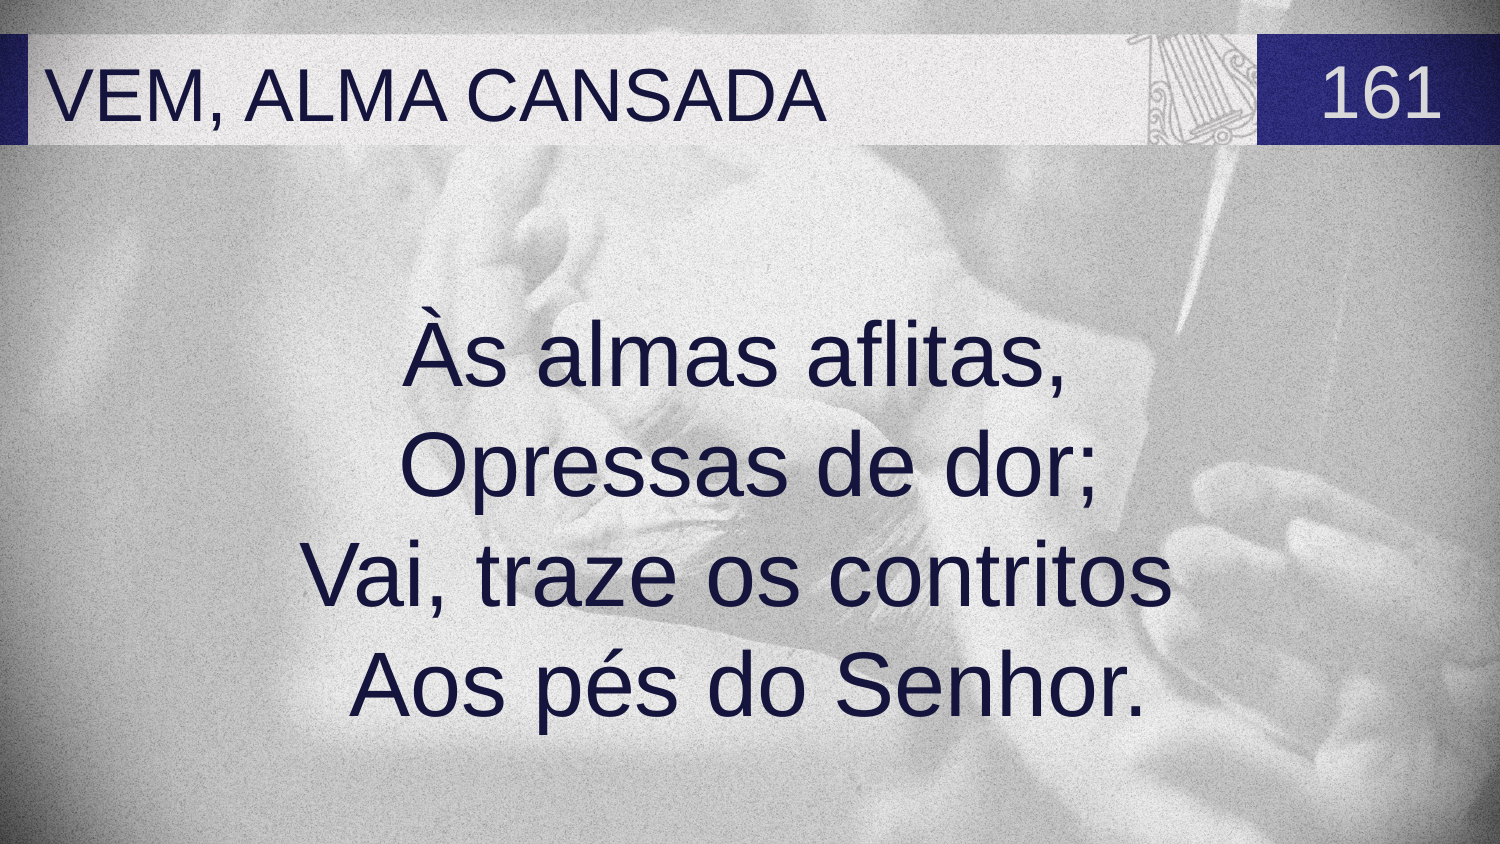

# VEM, ALMA CANSADA
161
Às almas aflitas,
Opressas de dor;
Vai, traze os contritos
Aos pés do Senhor.